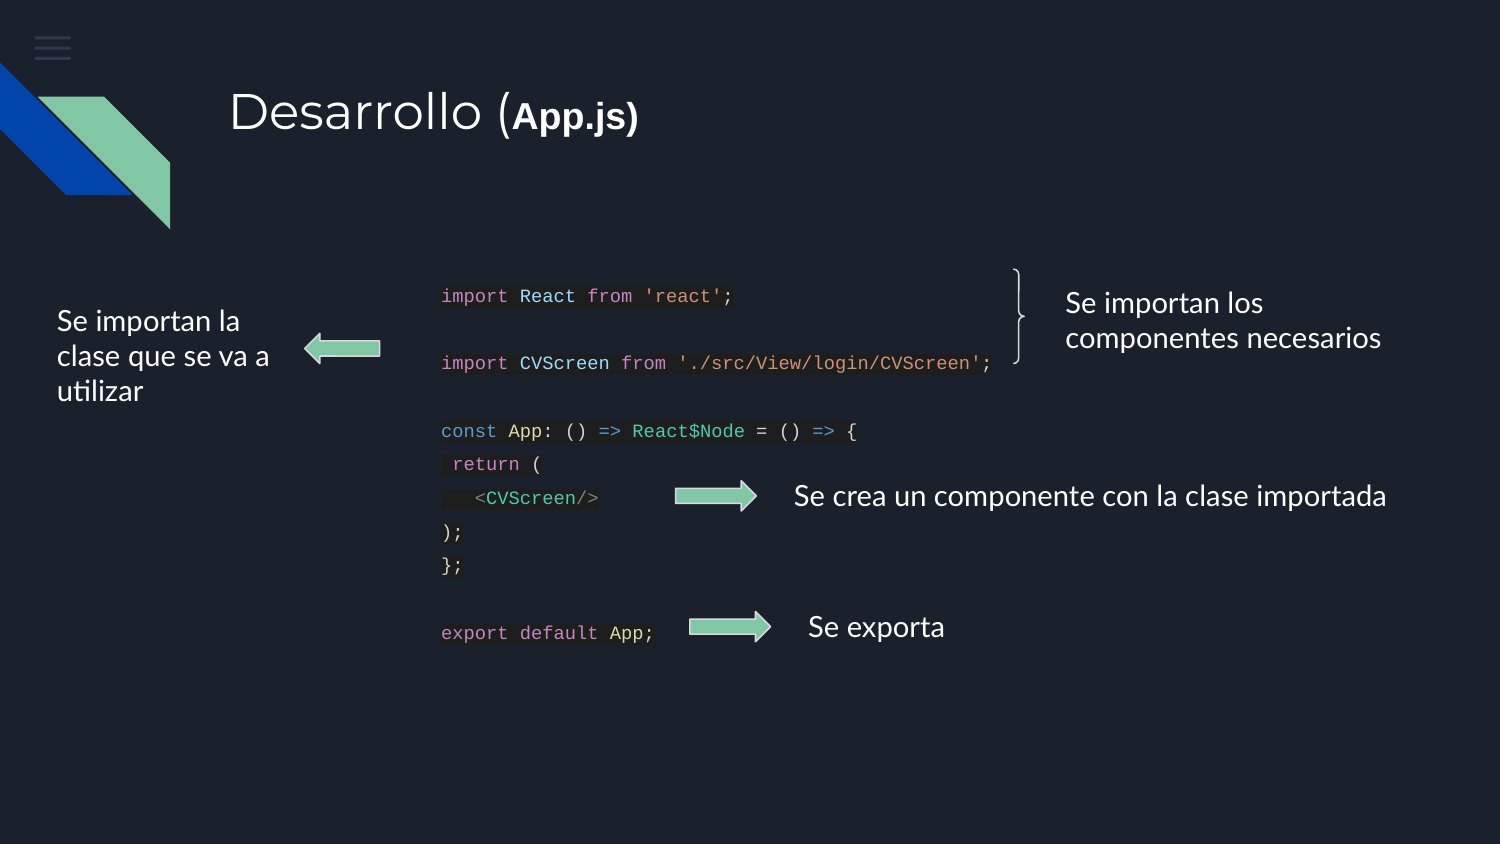

# Desarrollo (App.js)
import React from 'react';

import CVScreen from './src/View/login/CVScreen';

const App: () => React$Node = () => {
 return (
   <CVScreen/>
);
};

export default App;

Se importan los componentes necesarios
Se importan la clase que se va a utilizar

Se crea un componente con la clase importada

Se exporta